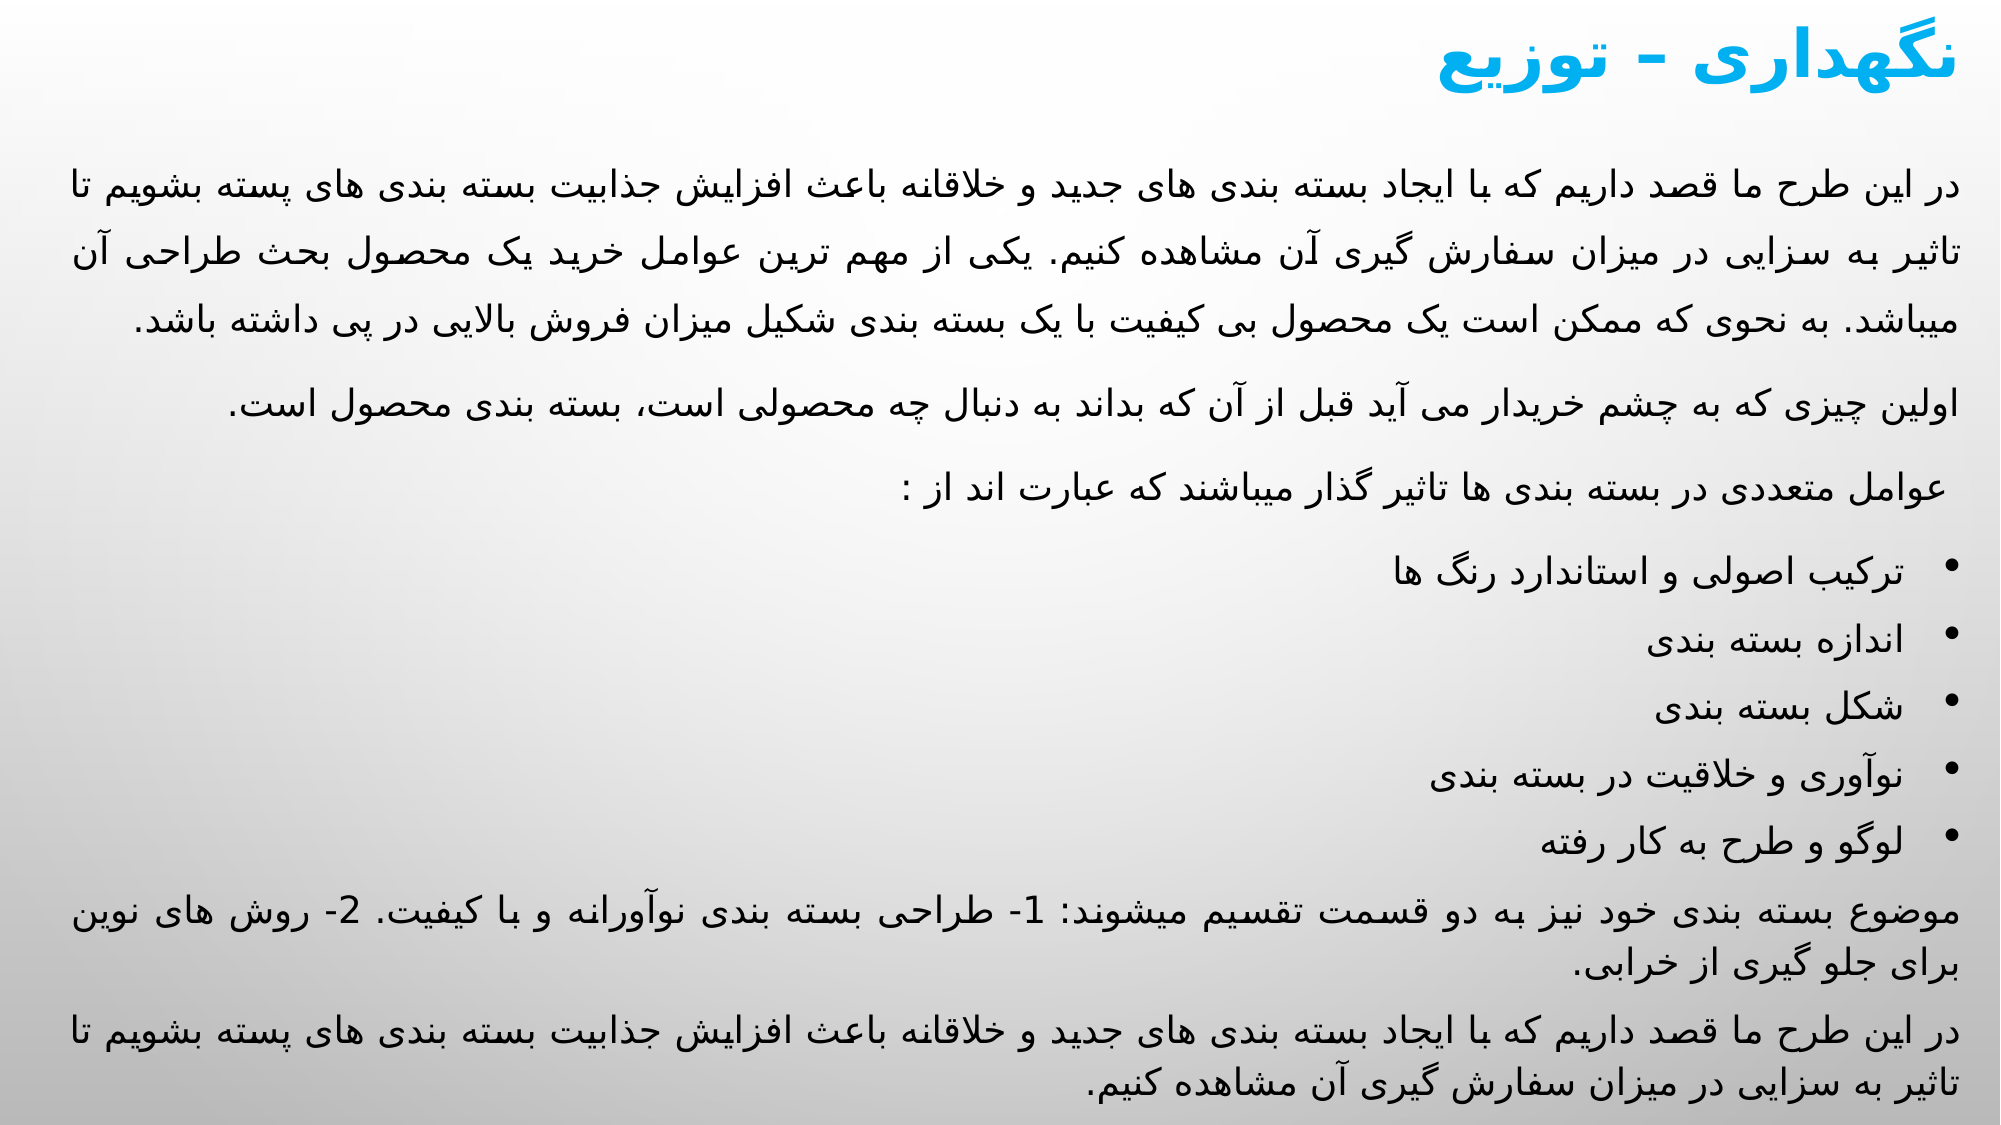

# نگهداری – توزیع
در این طرح ما قصد داریم که با ایجاد بسته بندی های جدید و خلاقانه باعث افزایش جذابیت بسته بندی های پسته بشویم تا تاثیر به سزایی در میزان سفارش گیری آن مشاهده کنیم. یکی از مهم ترین عوامل خرید یک محصول بحث طراحی آن میباشد. به نحوی که ممکن است یک محصول بی کیفیت با یک بسته بندی شکیل میزان فروش بالایی در پی داشته باشد.
اولین چیزی که به چشم خریدار می آید قبل از آن که بداند به دنبال چه محصولی است، بسته بندی محصول است.
 عوامل متعددی در بسته بندی ها تاثیر گذار میباشند که عبارت اند از :
ترکیب اصولی و استاندارد رنگ ها
اندازه بسته بندی
شکل بسته بندی
نوآوری و خلاقیت در بسته بندی
لوگو و طرح به کار رفته
موضوع بسته بندی خود نیز به دو قسمت تقسیم میشوند: 1- طراحی بسته بندی نوآورانه و با کیفیت. 2- روش های نوین برای جلو گیری از خرابی.
در این طرح ما قصد داریم که با ایجاد بسته بندی های جدید و خلاقانه باعث افزایش جذابیت بسته بندی های پسته بشویم تا تاثیر به سزایی در میزان سفارش گیری آن مشاهده کنیم.